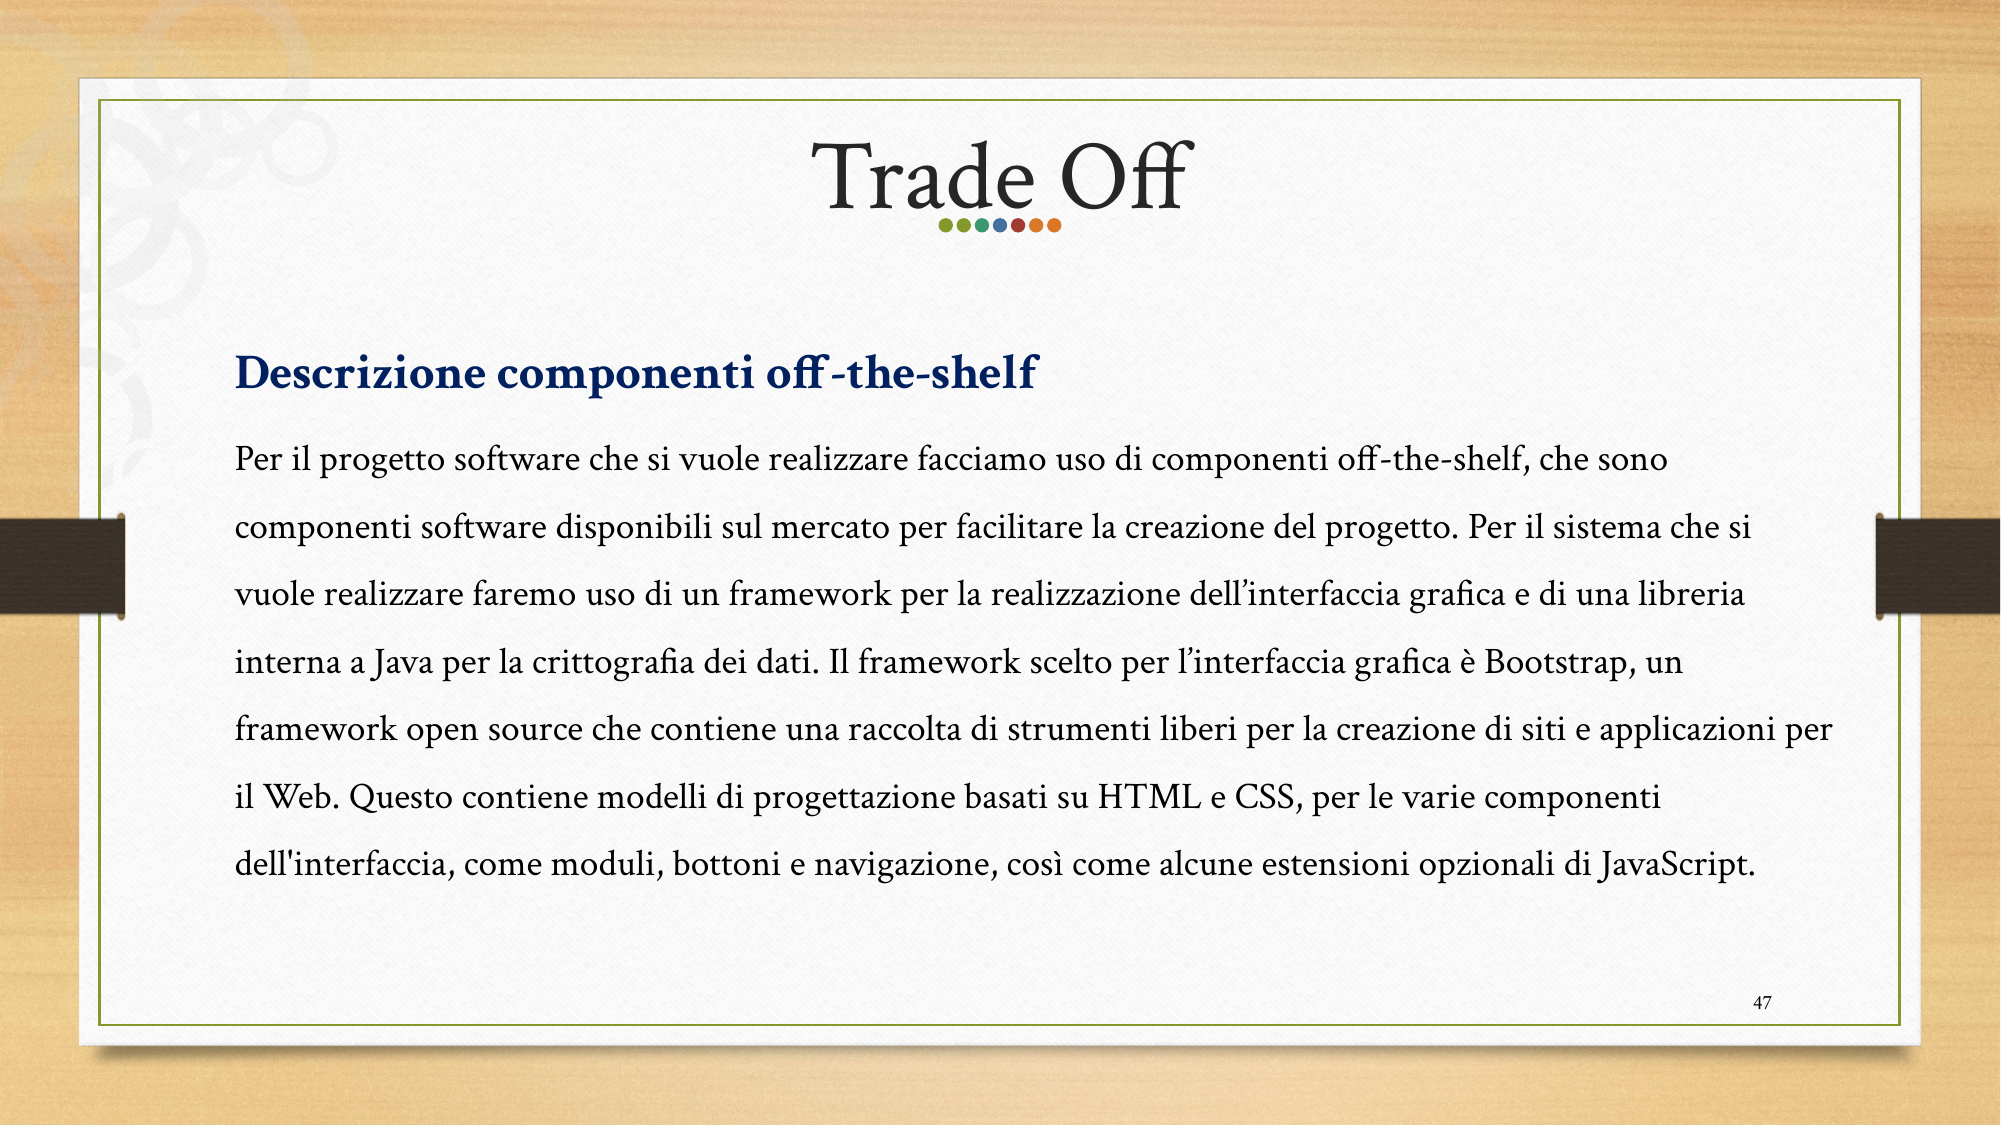

# Trade Off
Descrizione componenti off-the-shelf
Per il progetto software che si vuole realizzare facciamo uso di componenti off-the-shelf, che sono componenti software disponibili sul mercato per facilitare la creazione del progetto. Per il sistema che si vuole realizzare faremo uso di un framework per la realizzazione dell’interfaccia grafica e di una libreria interna a Java per la crittografia dei dati. Il framework scelto per l’interfaccia grafica è Bootstrap, un framework open source che contiene una raccolta di strumenti liberi per la creazione di siti e applicazioni per il Web. Questo contiene modelli di progettazione basati su HTML e CSS, per le varie componenti dell'interfaccia, come moduli, bottoni e navigazione, così come alcune estensioni opzionali di JavaScript.

47